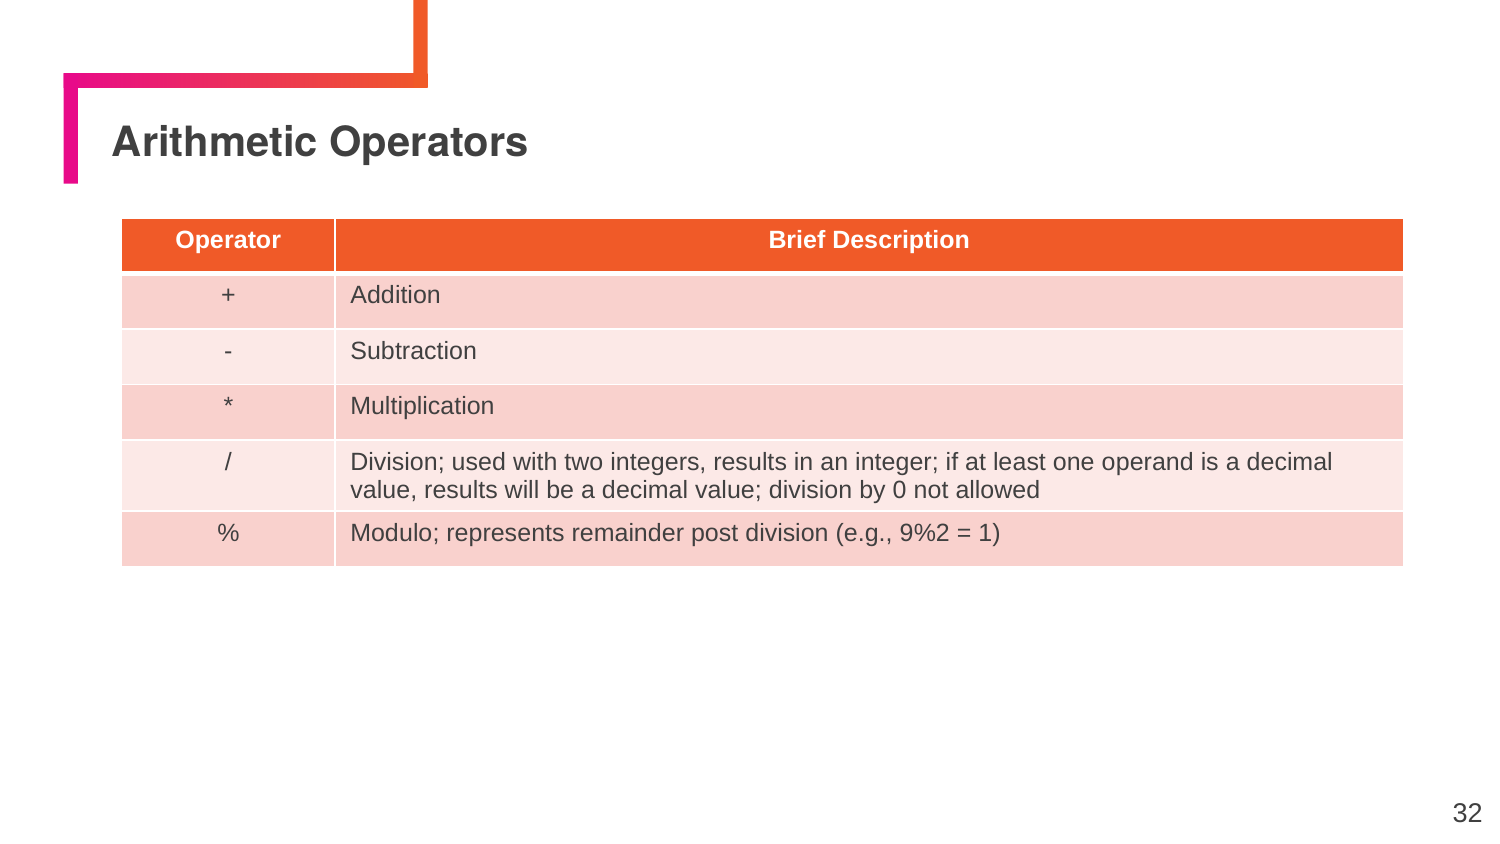

# Arithmetic Operators
| Operator | Brief Description |
| --- | --- |
| + | Addition |
| - | Subtraction |
| \* | Multiplication |
| / | Division; used with two integers, results in an integer; if at least one operand is a decimal value, results will be a decimal value; division by 0 not allowed |
| % | Modulo; represents remainder post division (e.g., 9%2 = 1) |
32